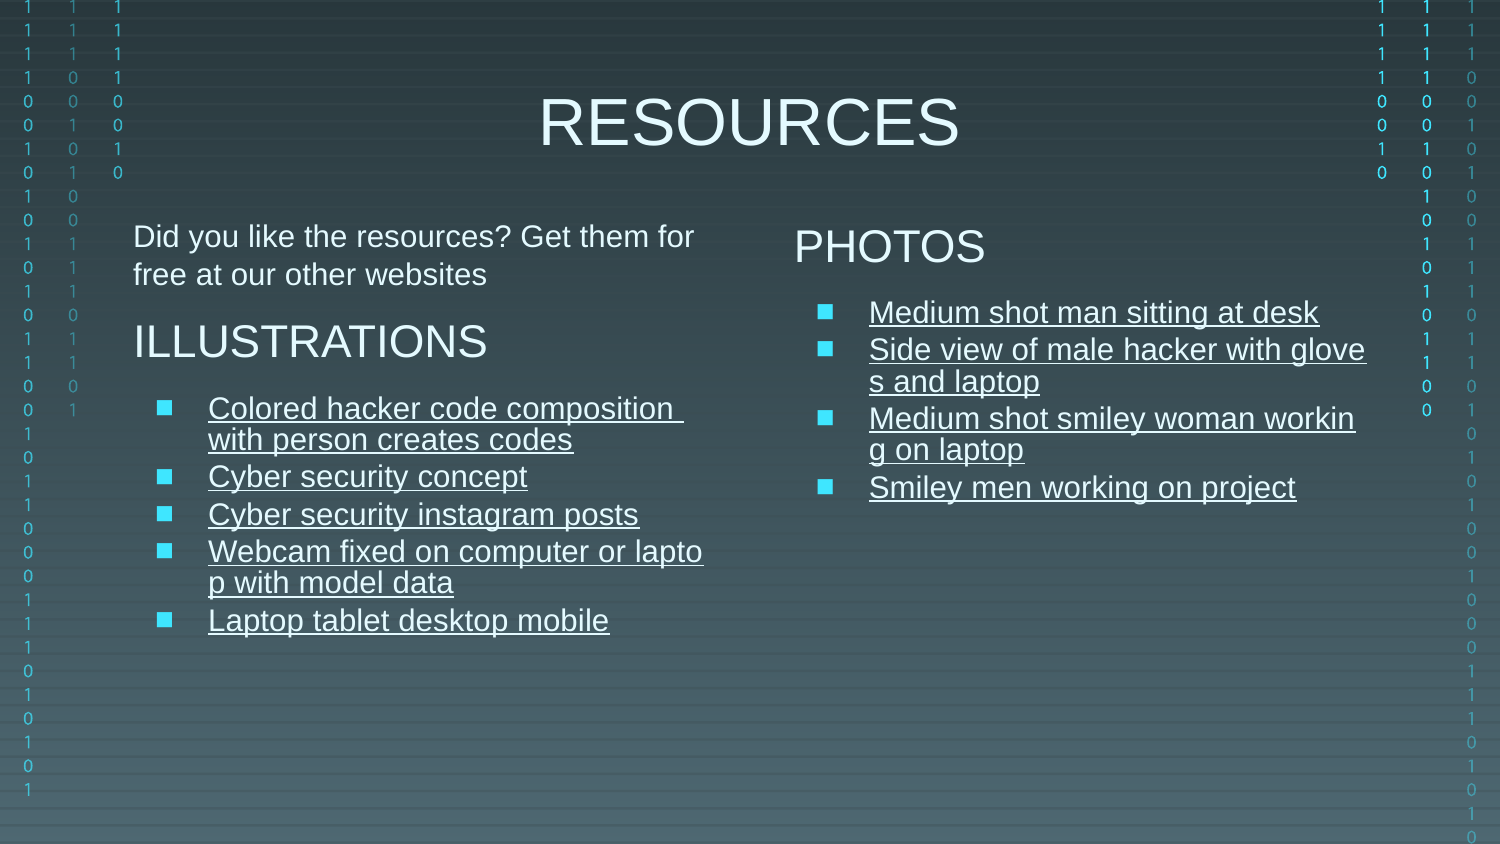

# RESOURCES
Did you like the resources? Get them for free at our other websites
ILLUSTRATIONS
Colored hacker code composition with person creates codes
Cyber security concept
Cyber security instagram posts
Webcam fixed on computer or laptop with model data
Laptop tablet desktop mobile
PHOTOS
Medium shot man sitting at desk
Side view of male hacker with gloves and laptop
Medium shot smiley woman working on laptop
Smiley men working on project